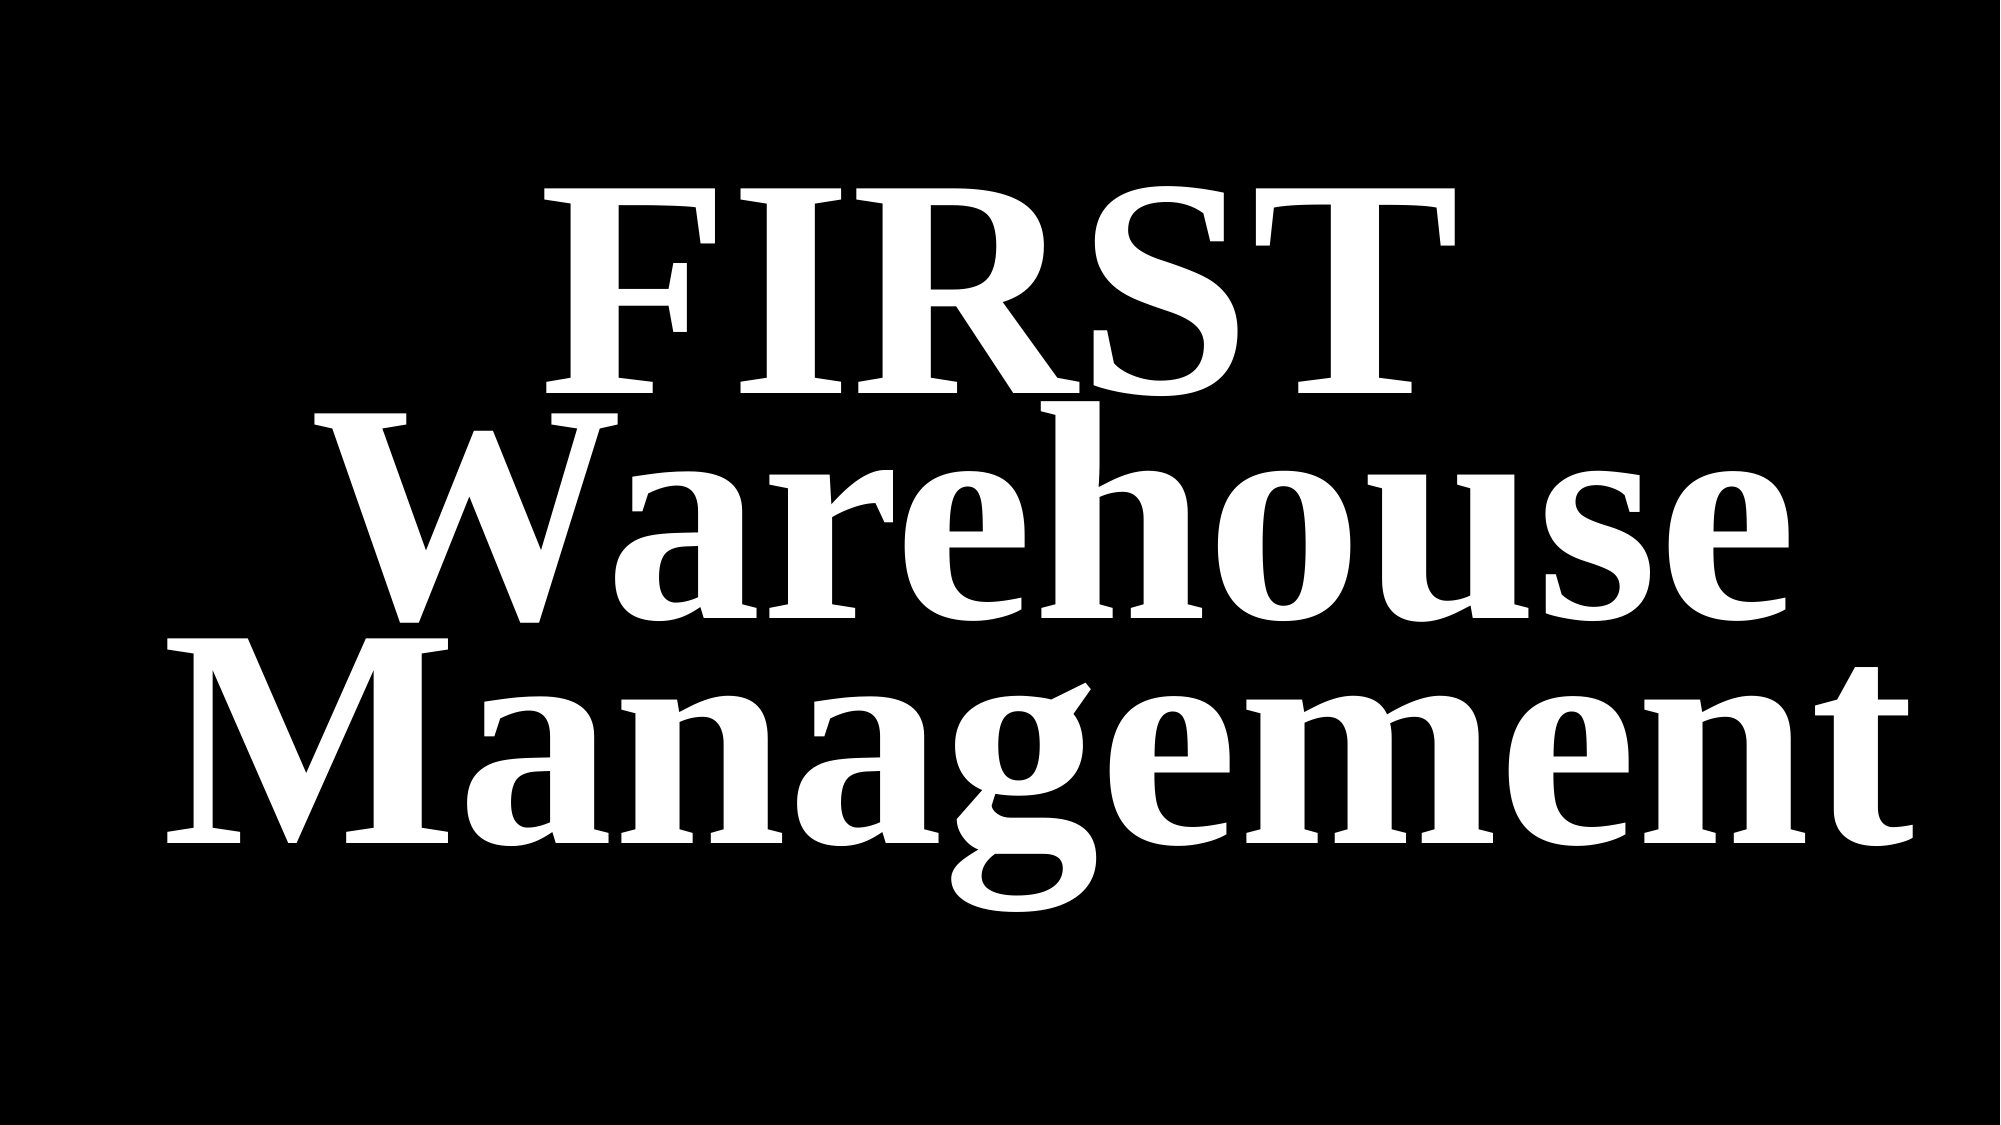

FIRST
Warehouse
Management
Manual item placement leads to misplacement and stock inaccuracies.
Proposed Solution: Activate Putaway Rules in Odoo to automatically direct received items to their designated storage locations.